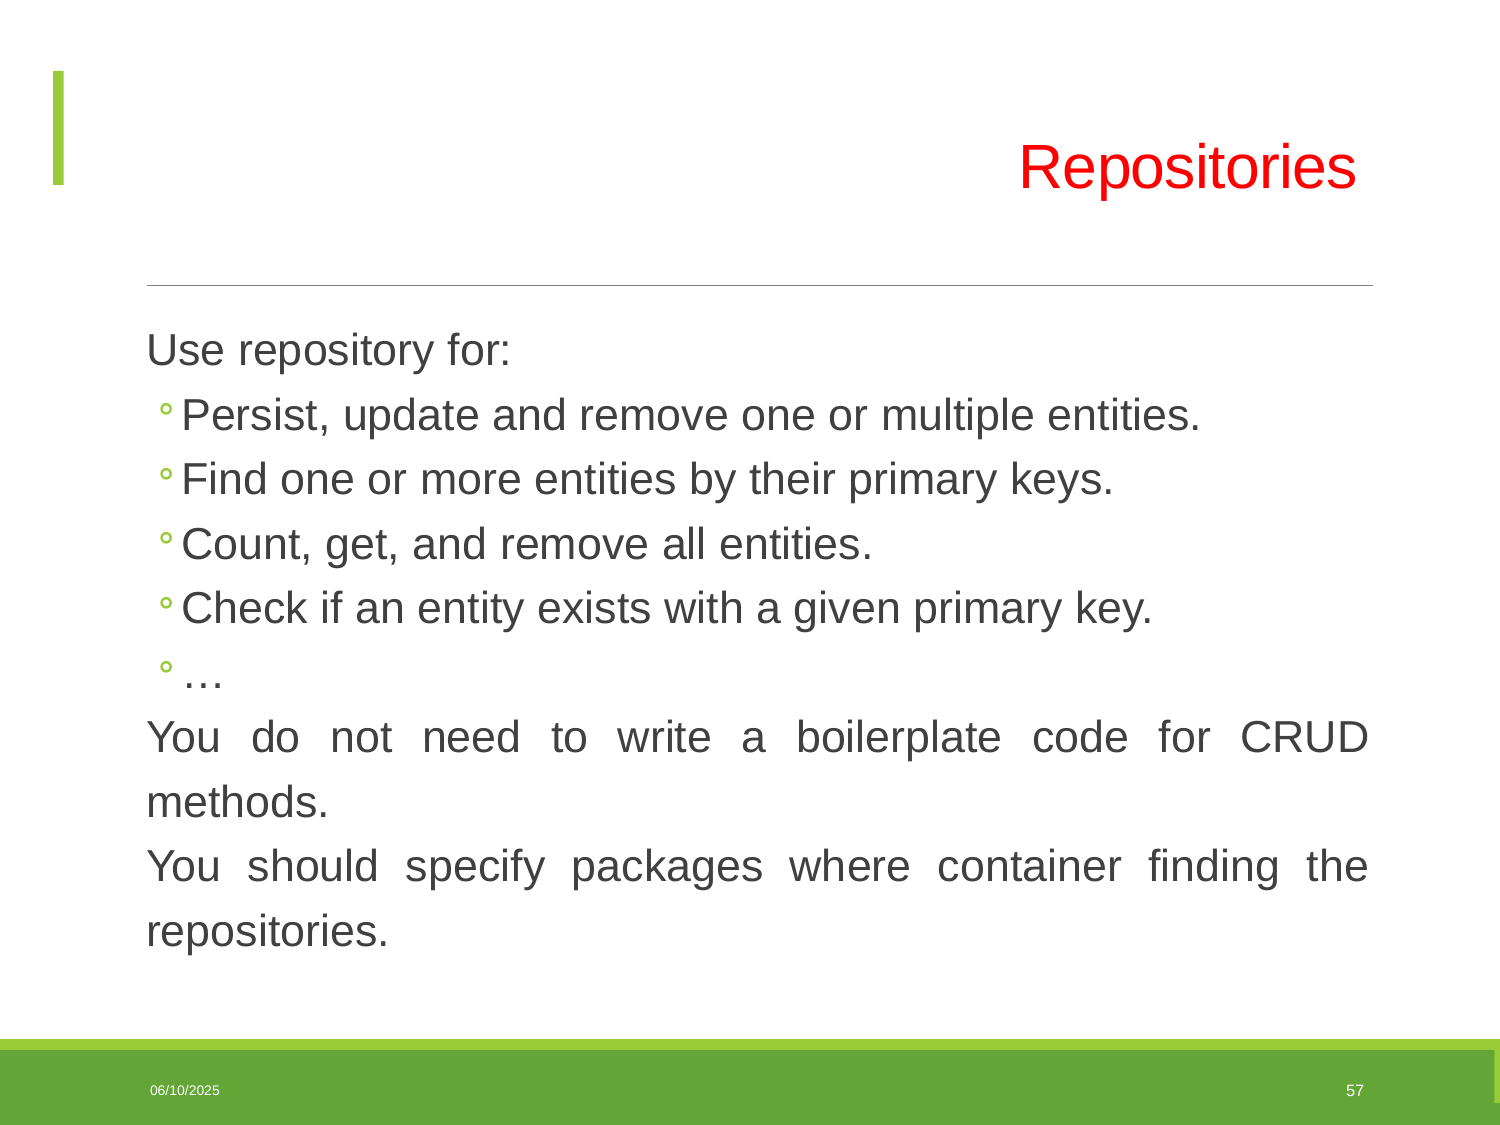

# Repositories
Use repository for:
Persist, update and remove one or multiple entities.
Find one or more entities by their primary keys.
Count, get, and remove all entities.
Check if an entity exists with a given primary key.
…
You do not need to write a boilerplate code for CRUD methods.
You should specify packages where container finding the repositories.

06/10/2025
57